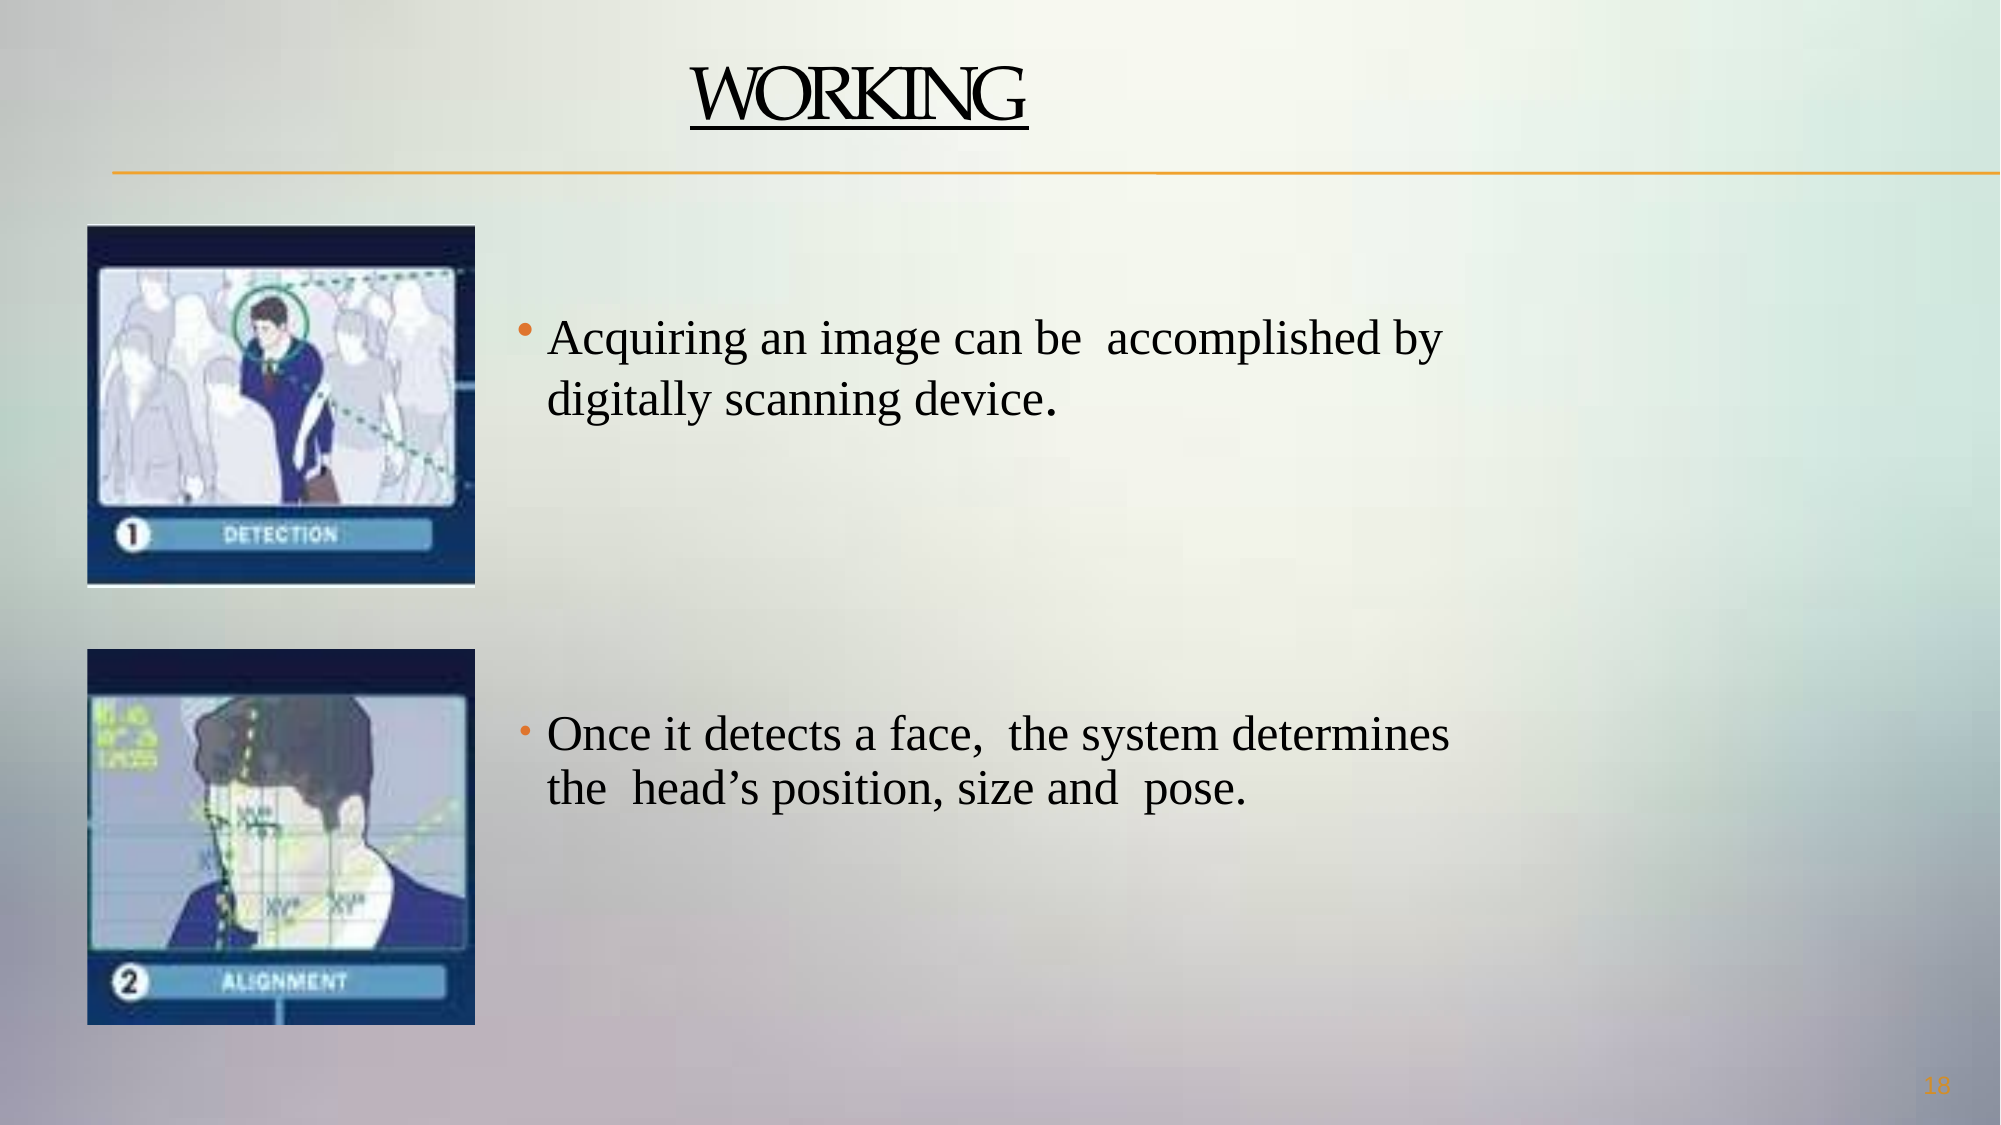

WORKING

Acquiring an image can be  accomplished by digitally scanning device.

Once it detects a face,  the system determines the  head’s position, size and  pose.

18